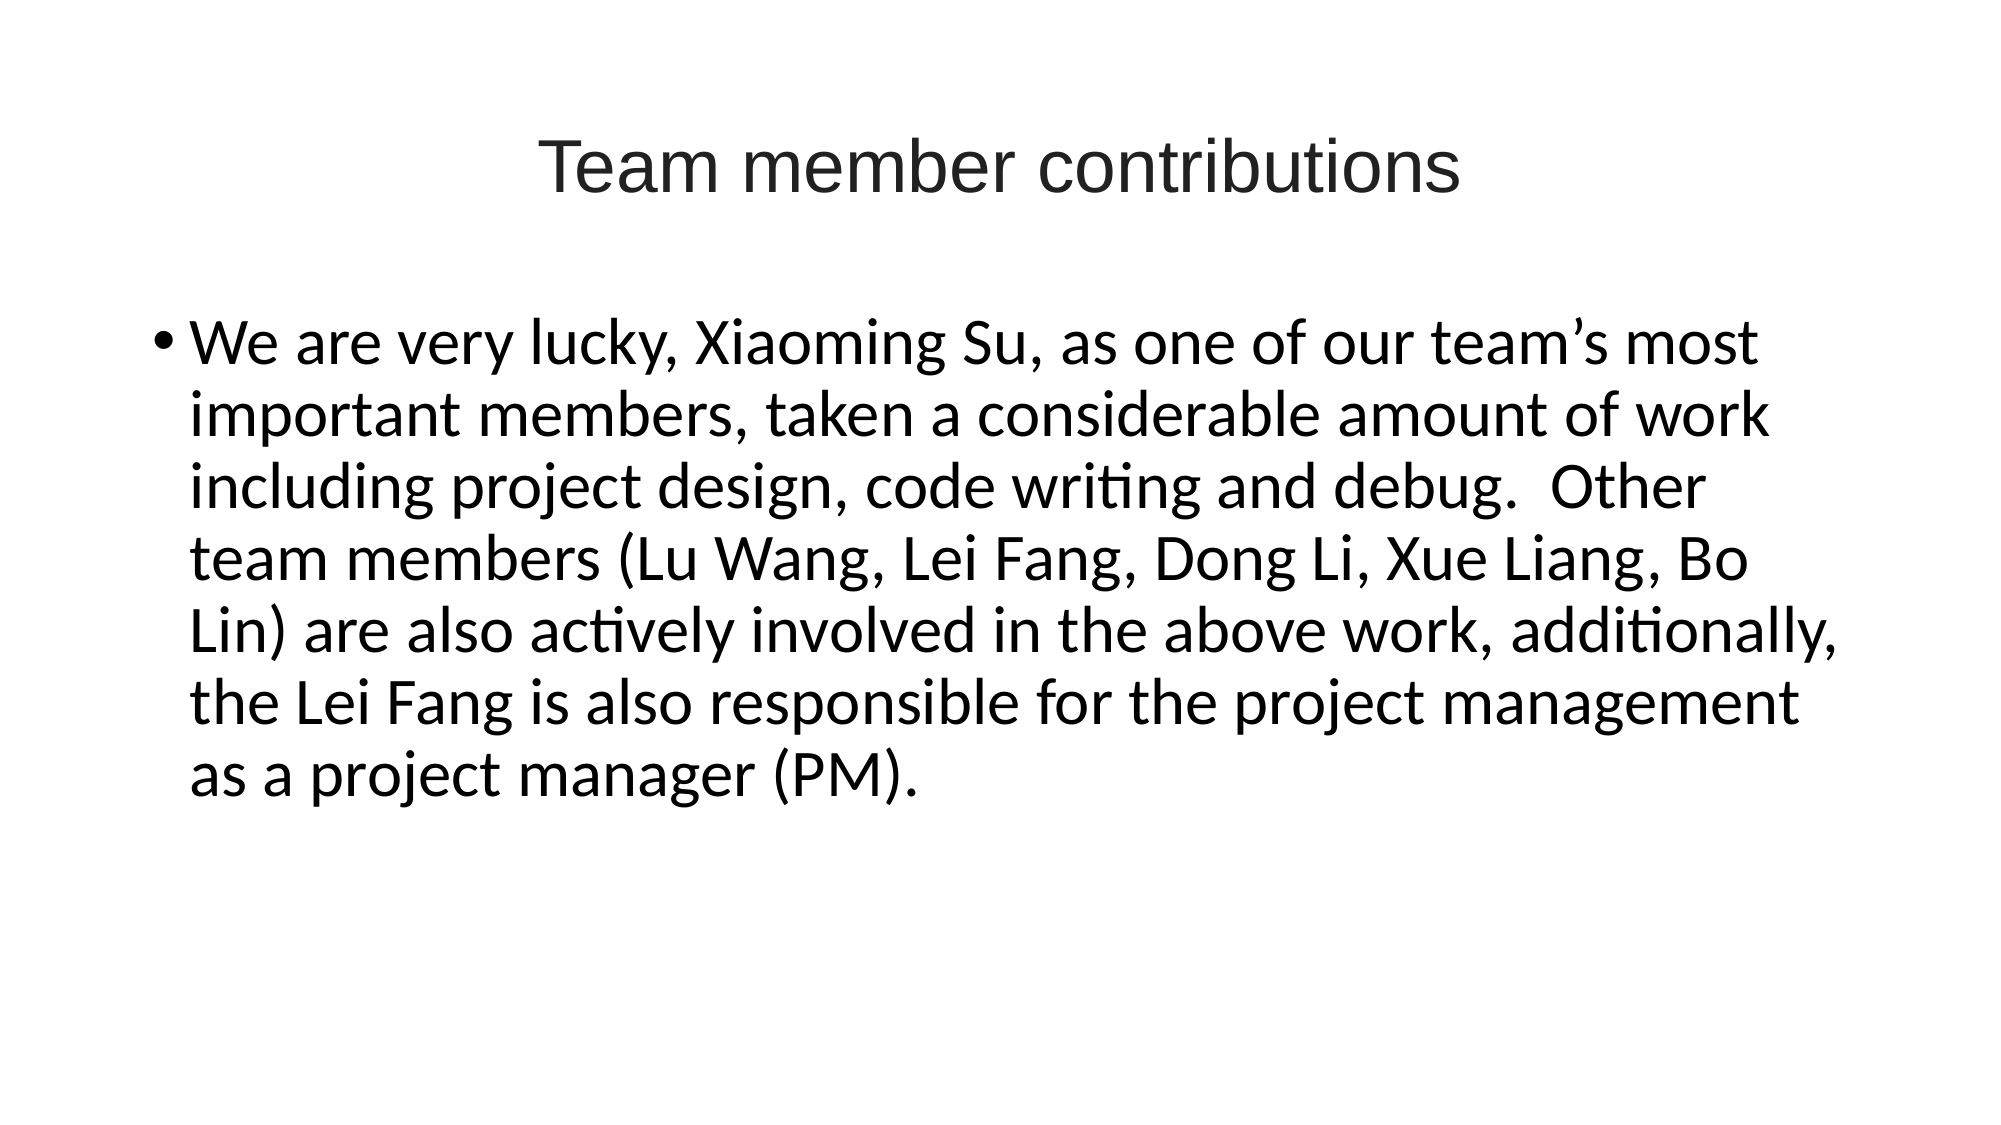

# Team member contributions
We are very lucky, Xiaoming Su, as one of our team’s most important members, taken a considerable amount of work including project design, code writing and debug.  Other team members (Lu Wang, Lei Fang, Dong Li, Xue Liang, Bo Lin) are also actively involved in the above work, additionally, the Lei Fang is also responsible for the project management as a project manager (PM).